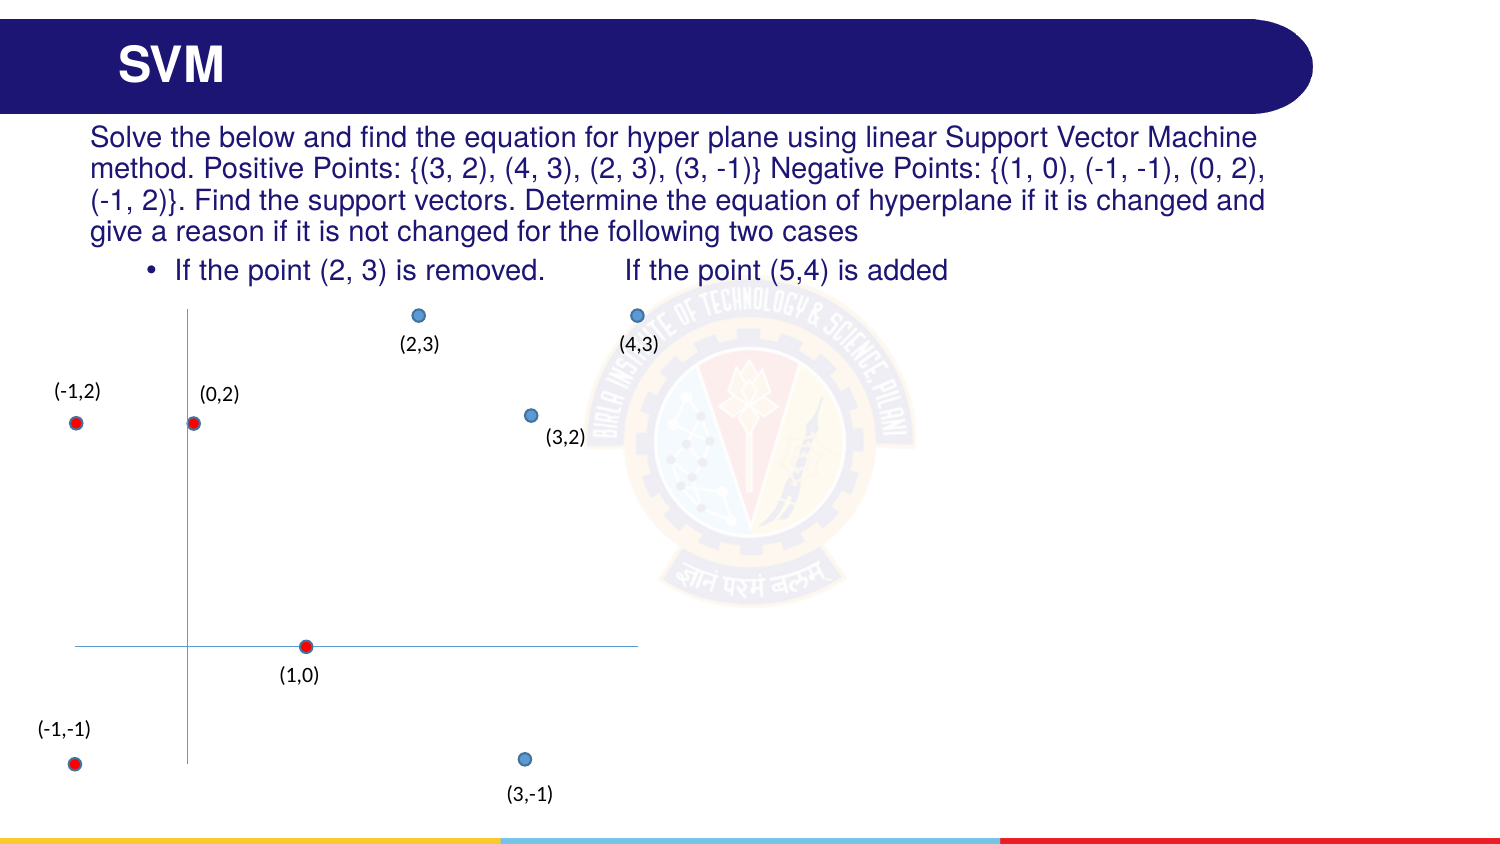

# SVM
Solve the below and find the equation for hyper plane using linear Support Vector Machine method. Positive Points: {(3, 2), (4, 3), (2, 3), (3, -1)} Negative Points: {(1, 0), (-1, -1), (0, 2), (-1, 2)}. Find the support vectors. Determine the equation of hyperplane if it is changed and give a reason if it is not changed for the following two cases
If the point (2, 3) is removed. 	If the point (5,4) is added

(2,3)
(4,3)
(-1,2)
(0,2)

(3,2)

(1,0)
(-1,-1)

(3,-1)